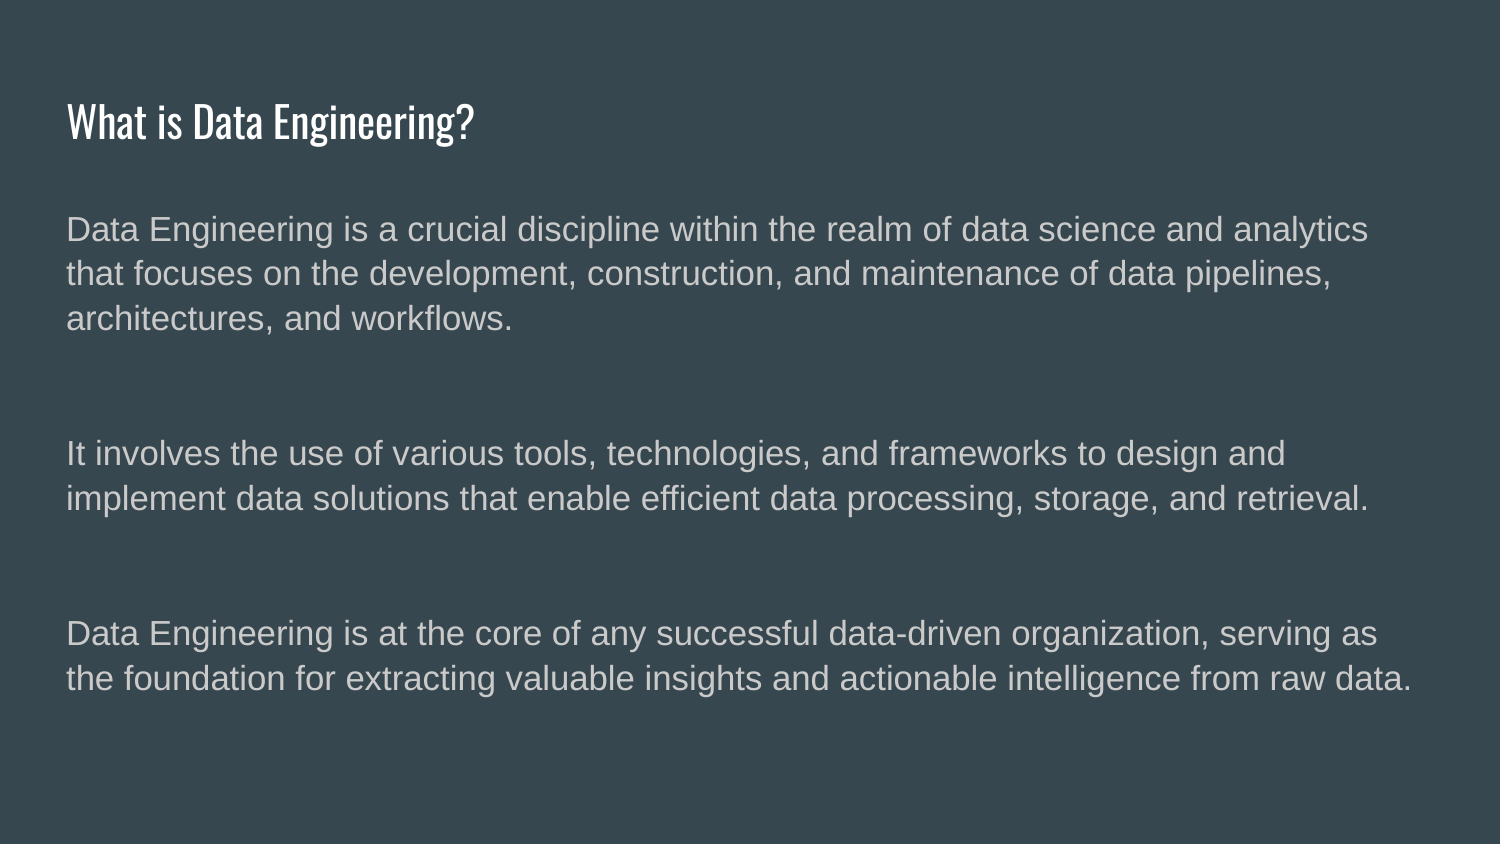

# What is Data Engineering?
Data Engineering is a crucial discipline within the realm of data science and analytics that focuses on the development, construction, and maintenance of data pipelines, architectures, and workflows.

It involves the use of various tools, technologies, and frameworks to design and implement data solutions that enable efficient data processing, storage, and retrieval.

Data Engineering is at the core of any successful data-driven organization, serving as the foundation for extracting valuable insights and actionable intelligence from raw data.